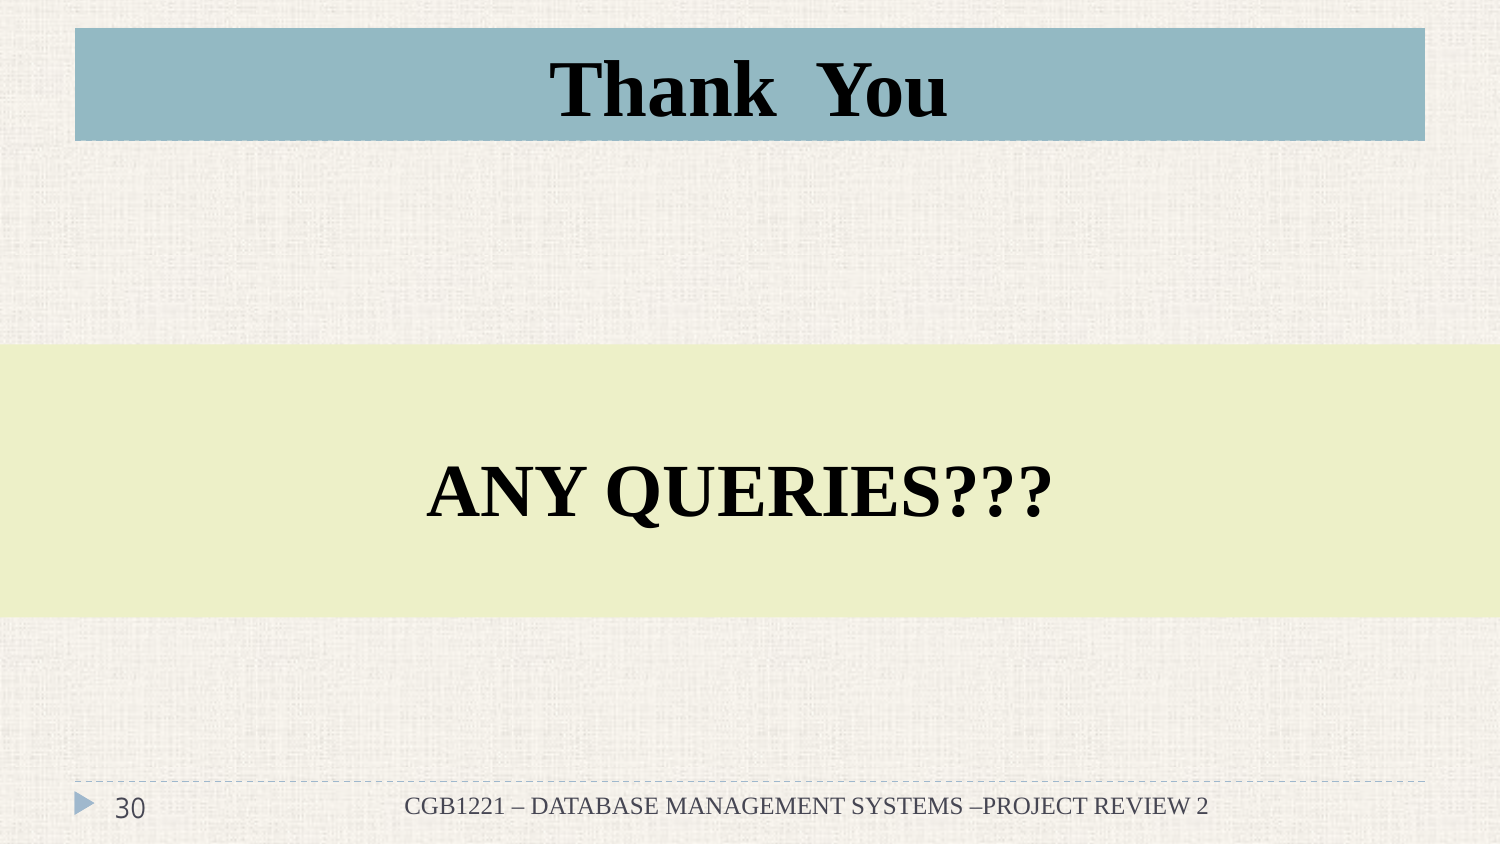

# Thank  You

ANY QUERIES???
30
CGB1221 – DATABASE MANAGEMENT SYSTEMS –PROJECT REVIEW 2